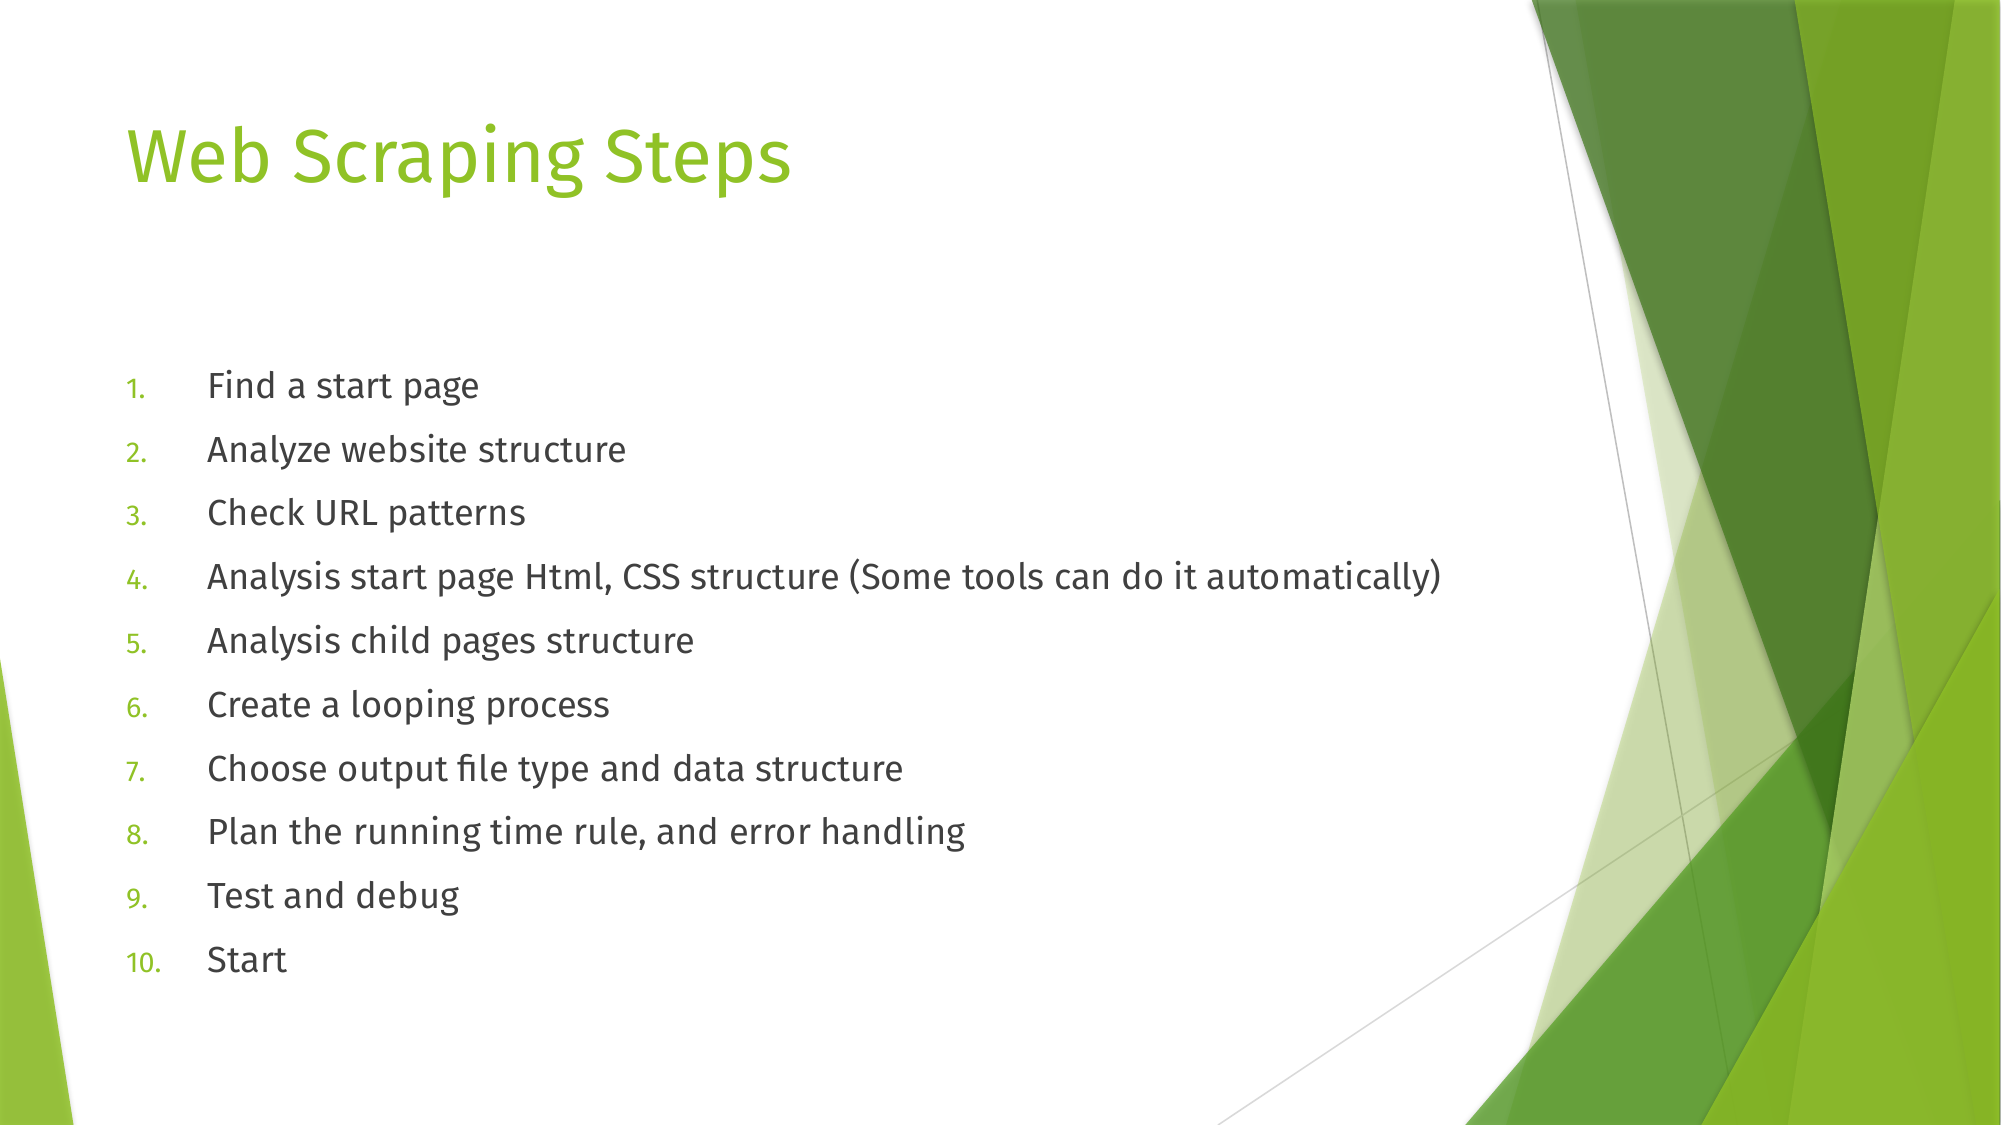

# Web Scraping Steps
Find a start page
Analyze website structure
Check URL patterns
Analysis start page Html, CSS structure (Some tools can do it automatically)
Analysis child pages structure
Create a looping process
Choose output file type and data structure
Plan the running time rule, and error handling
Test and debug
Start